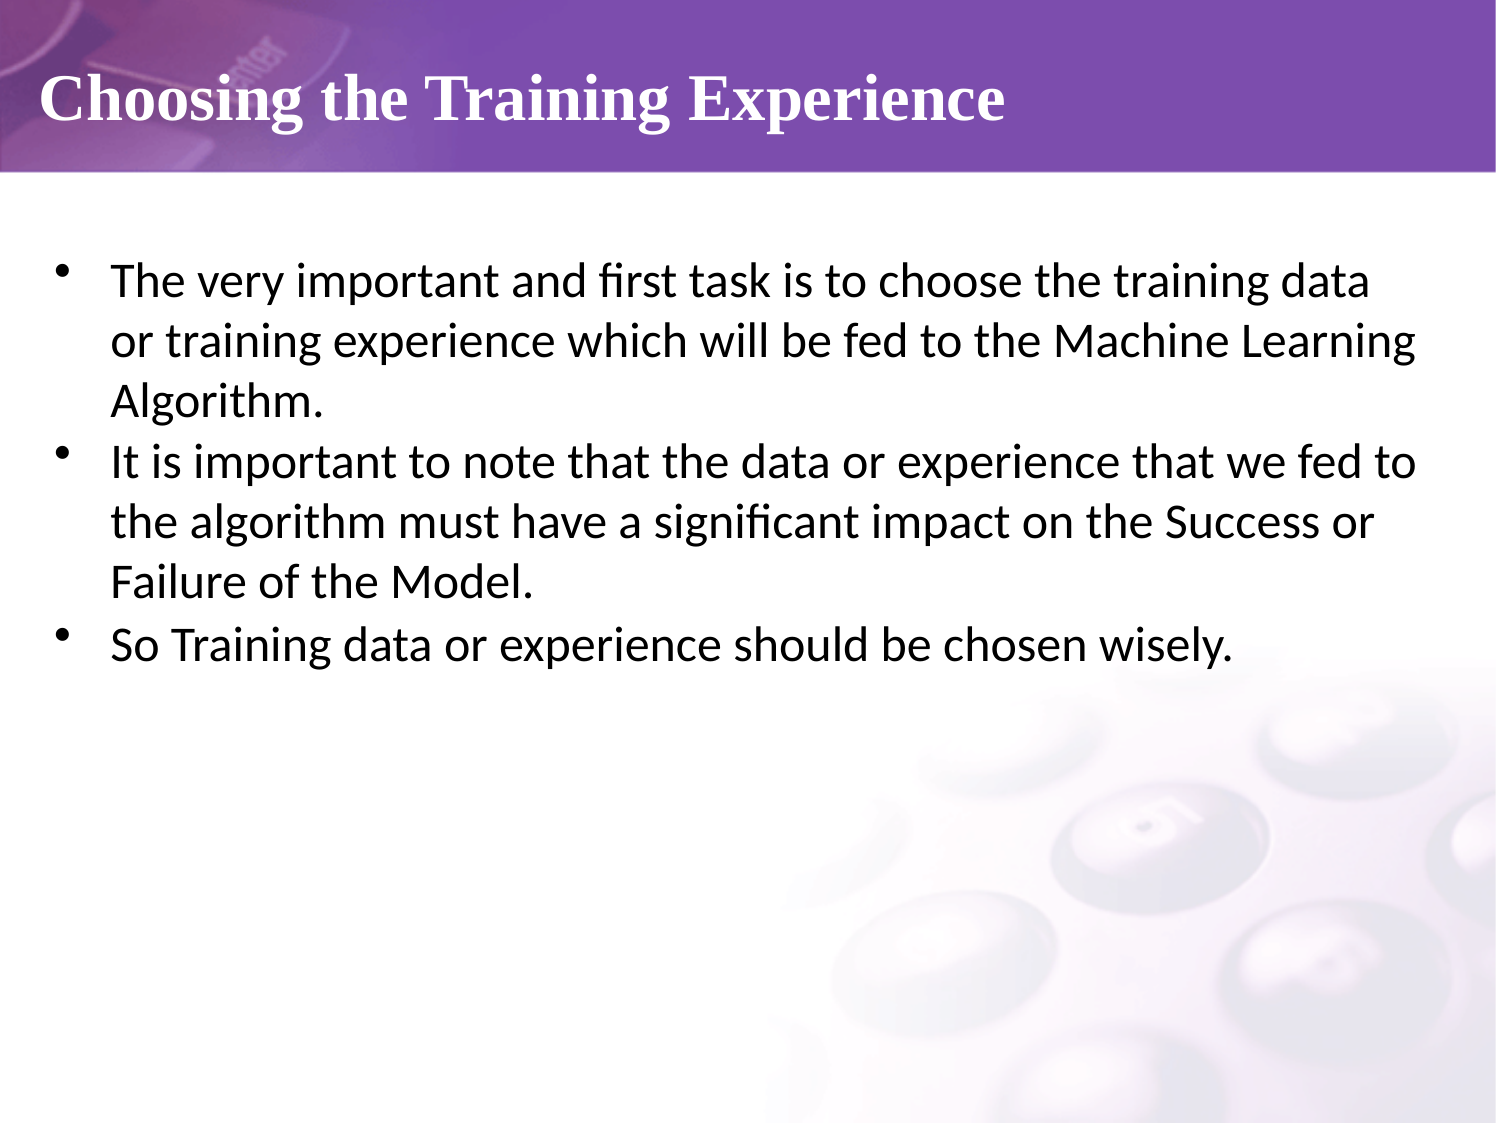

# Choosing the Training Experience
The very important and first task is to choose the training data or training experience which will be fed to the Machine Learning Algorithm.
It is important to note that the data or experience that we fed to the algorithm must have a significant impact on the Success or Failure of the Model.
So Training data or experience should be chosen wisely.